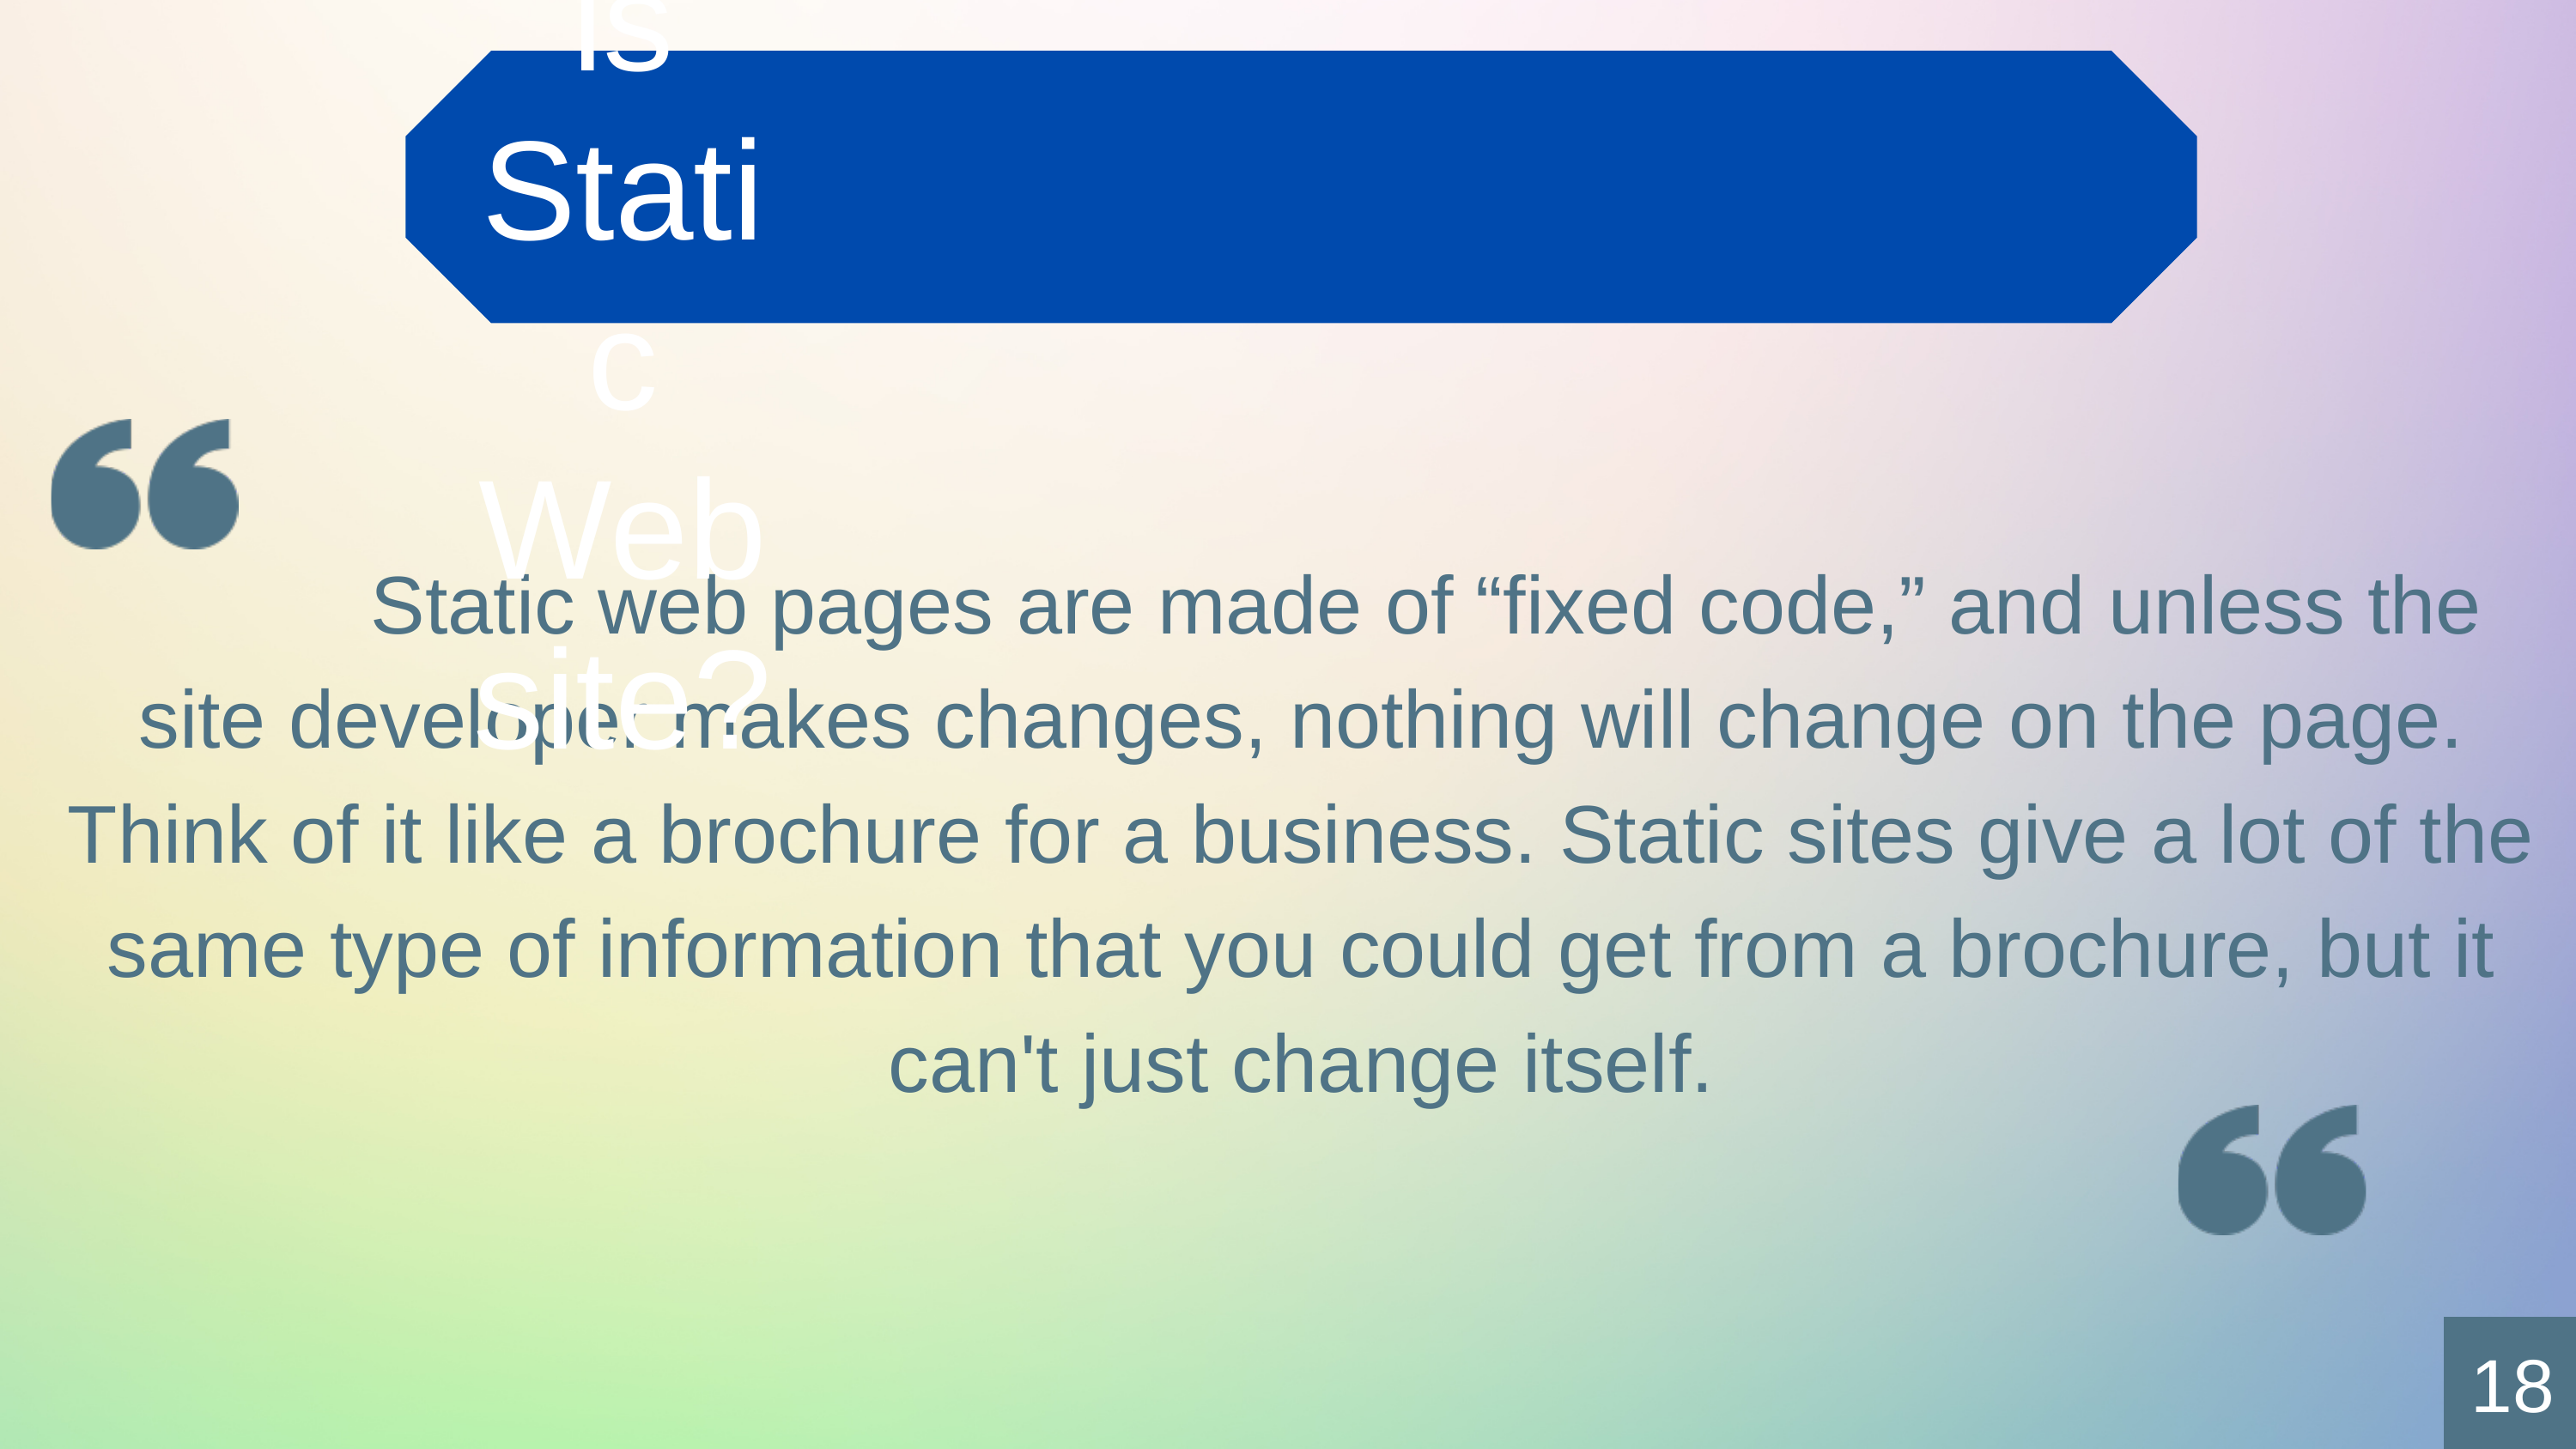

What is Static Website?

           Static web pages are made of “fixed code,” and unless the site developer makes changes, nothing will change on the page. Think of it like a brochure for a business. Static sites give a lot of the same type of information that you could get from a brochure, but it can't just change itself.

18